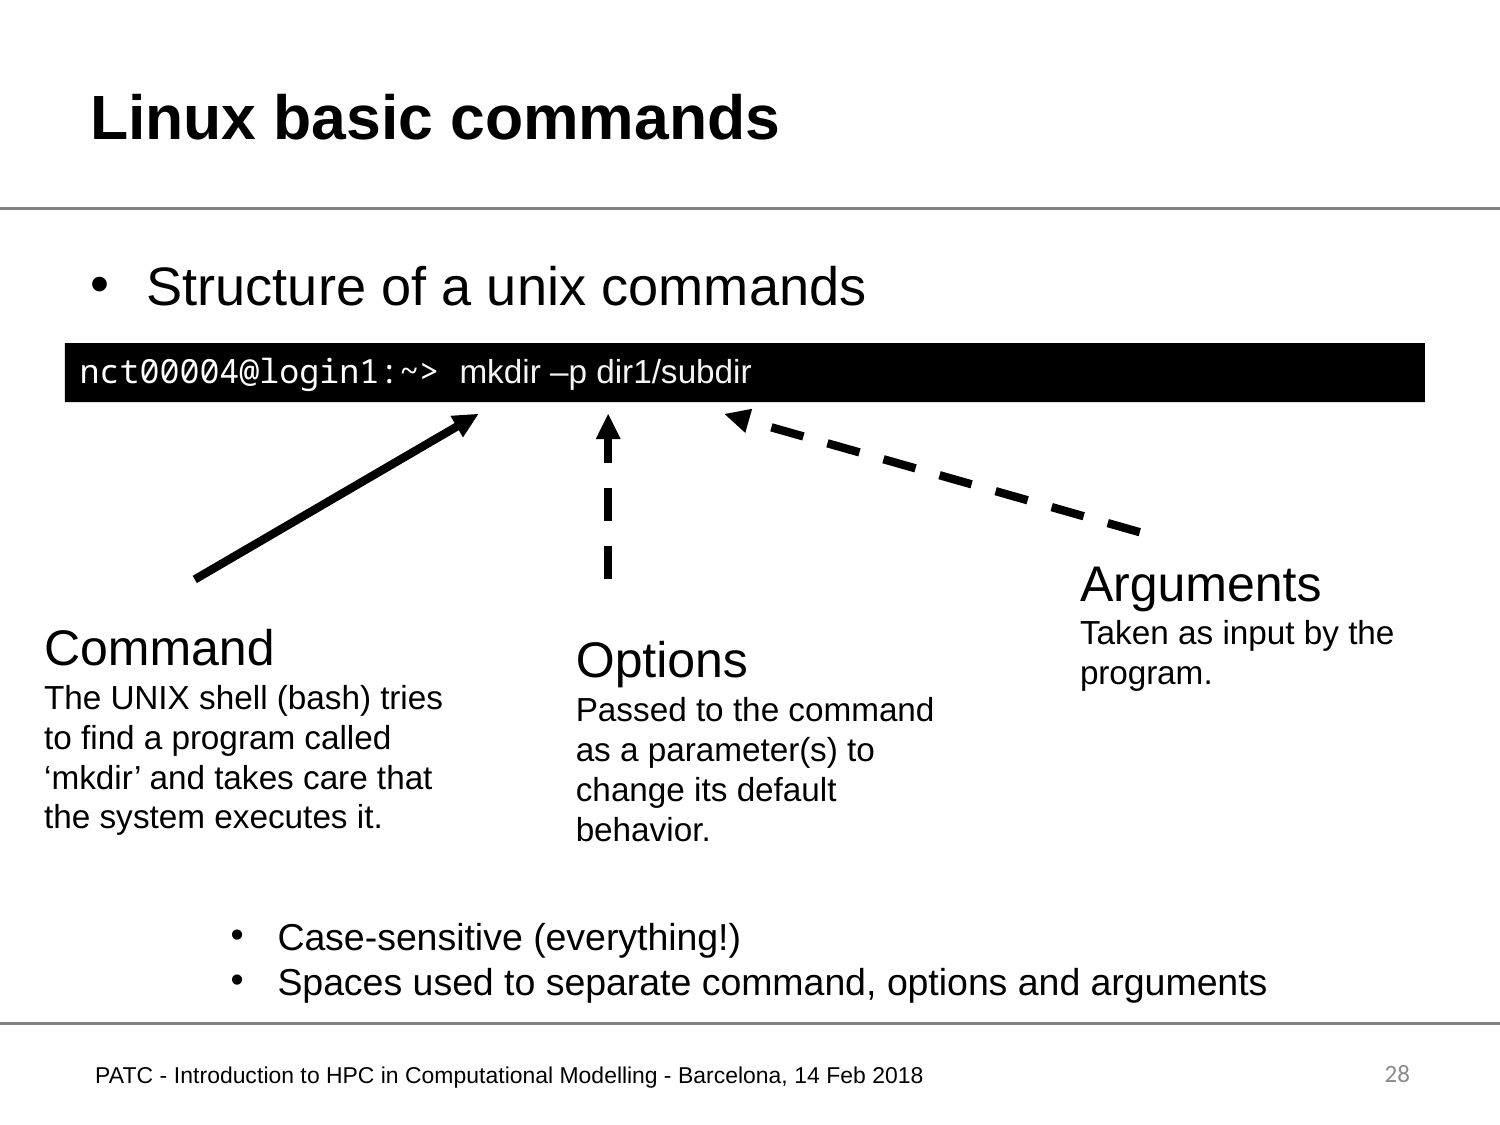

# Linux basic commands
Structure of a unix commands

nct00004@login1:~> mkdir –p dir1/subdir

Arguments
Taken as input by the program.
Command
The UNIX shell (bash) tries to find a program called ‘mkdir’ and takes care that the system executes it.
Options
Passed to the command as a parameter(s) to change its default behavior.
Case-sensitive (everything!)
Spaces used to separate command, options and arguments
28